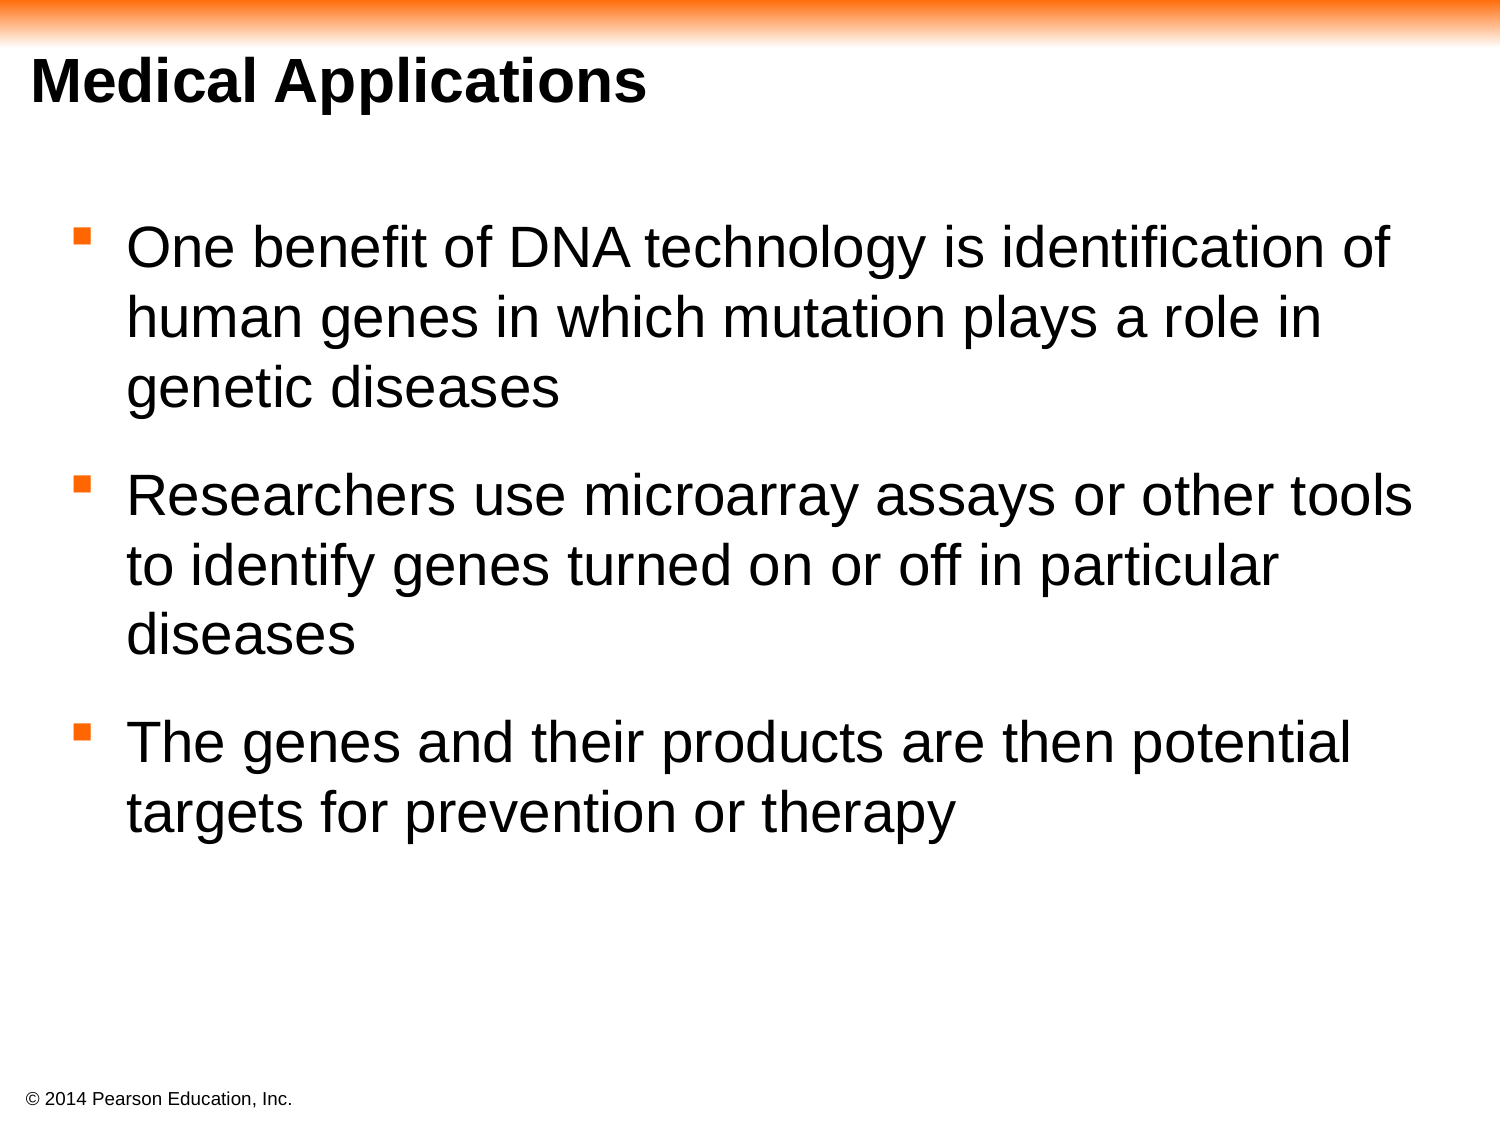

# Medical Applications
One benefit of DNA technology is identification of human genes in which mutation plays a role in genetic diseases
Researchers use microarray assays or other tools to identify genes turned on or off in particular diseases
The genes and their products are then potential targets for prevention or therapy